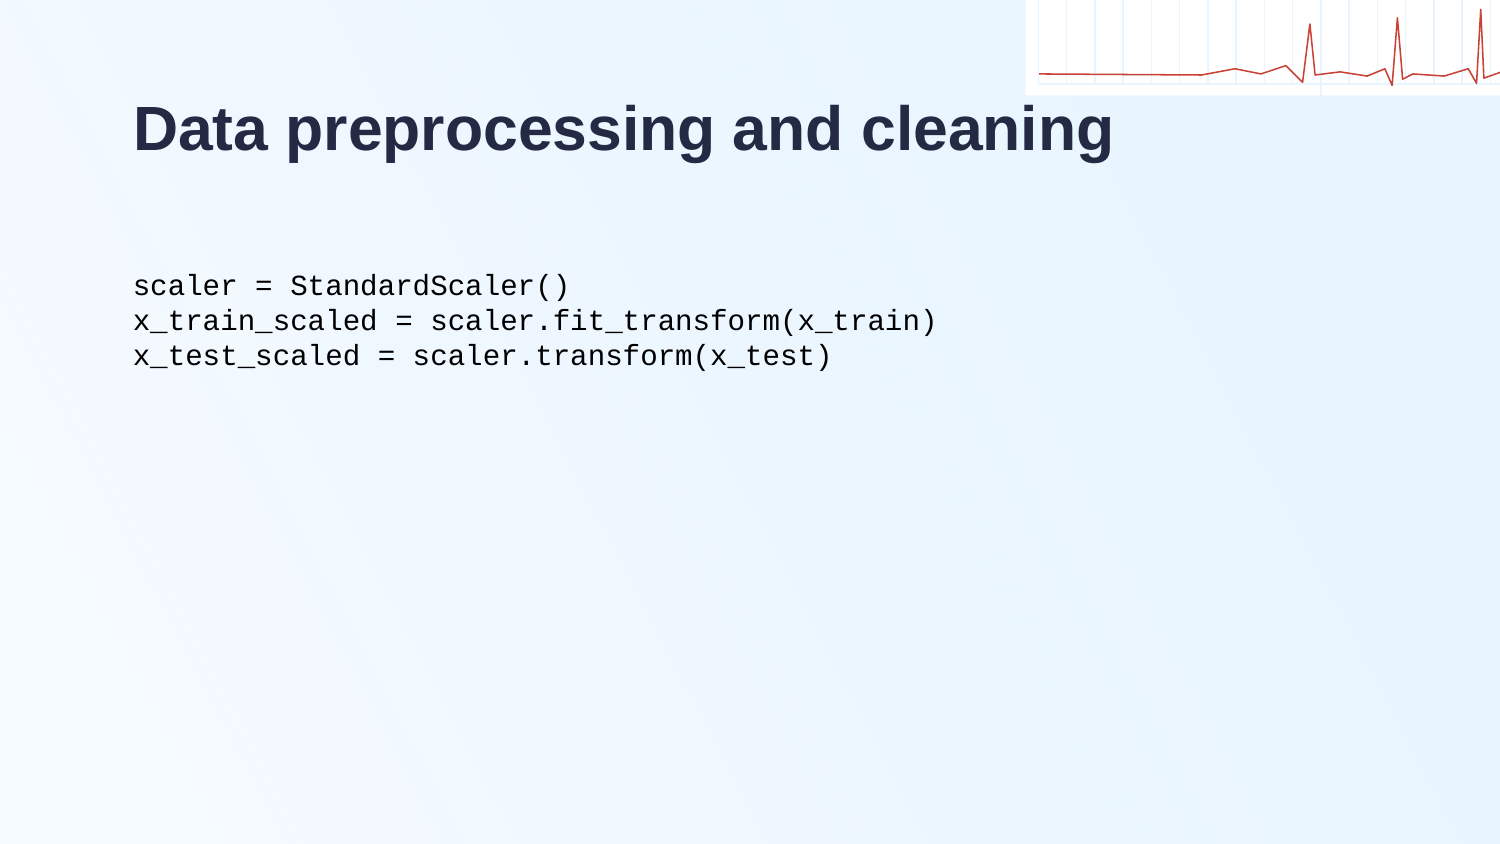

# Data preprocessing and cleaning
scaler = StandardScaler()
x_train_scaled = scaler.fit_transform(x_train)
x_test_scaled = scaler.transform(x_test)